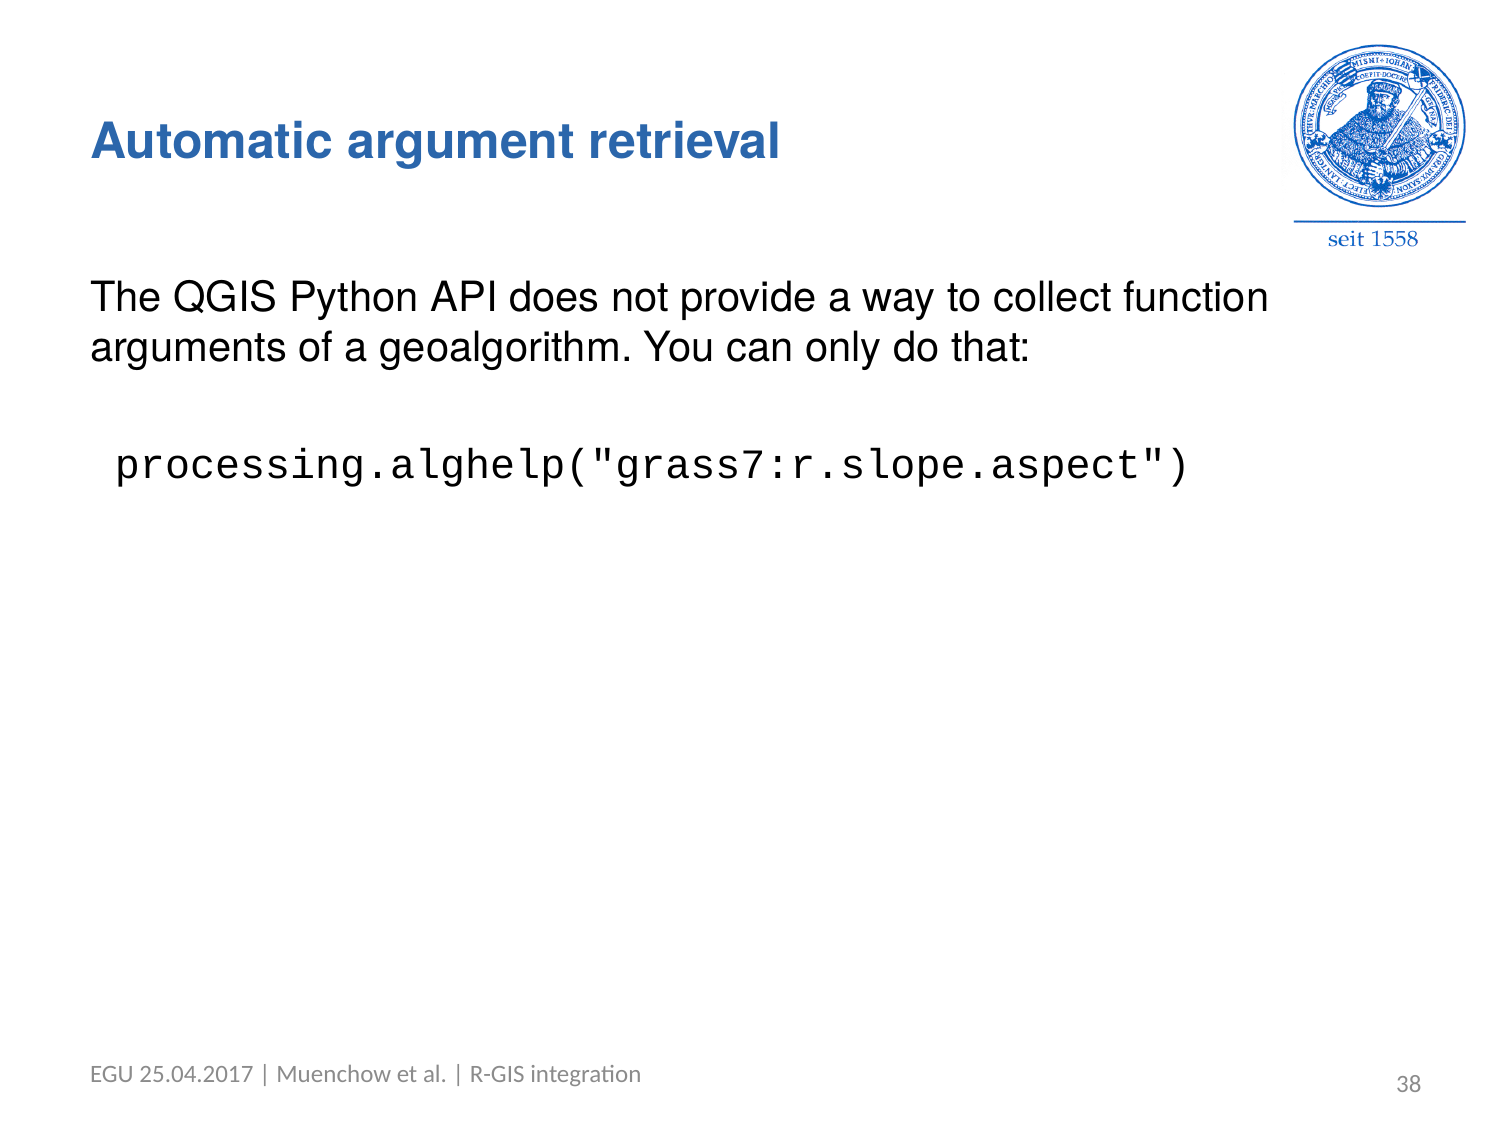

# Automatic argument retrieval
The QGIS Python API does not provide a way to collect function arguments of a geoalgorithm. You can only do that:

 processing.alghelp("grass7:r.slope.aspect")

EGU 25.04.2017 | Muenchow et al. | R-GIS integration
38